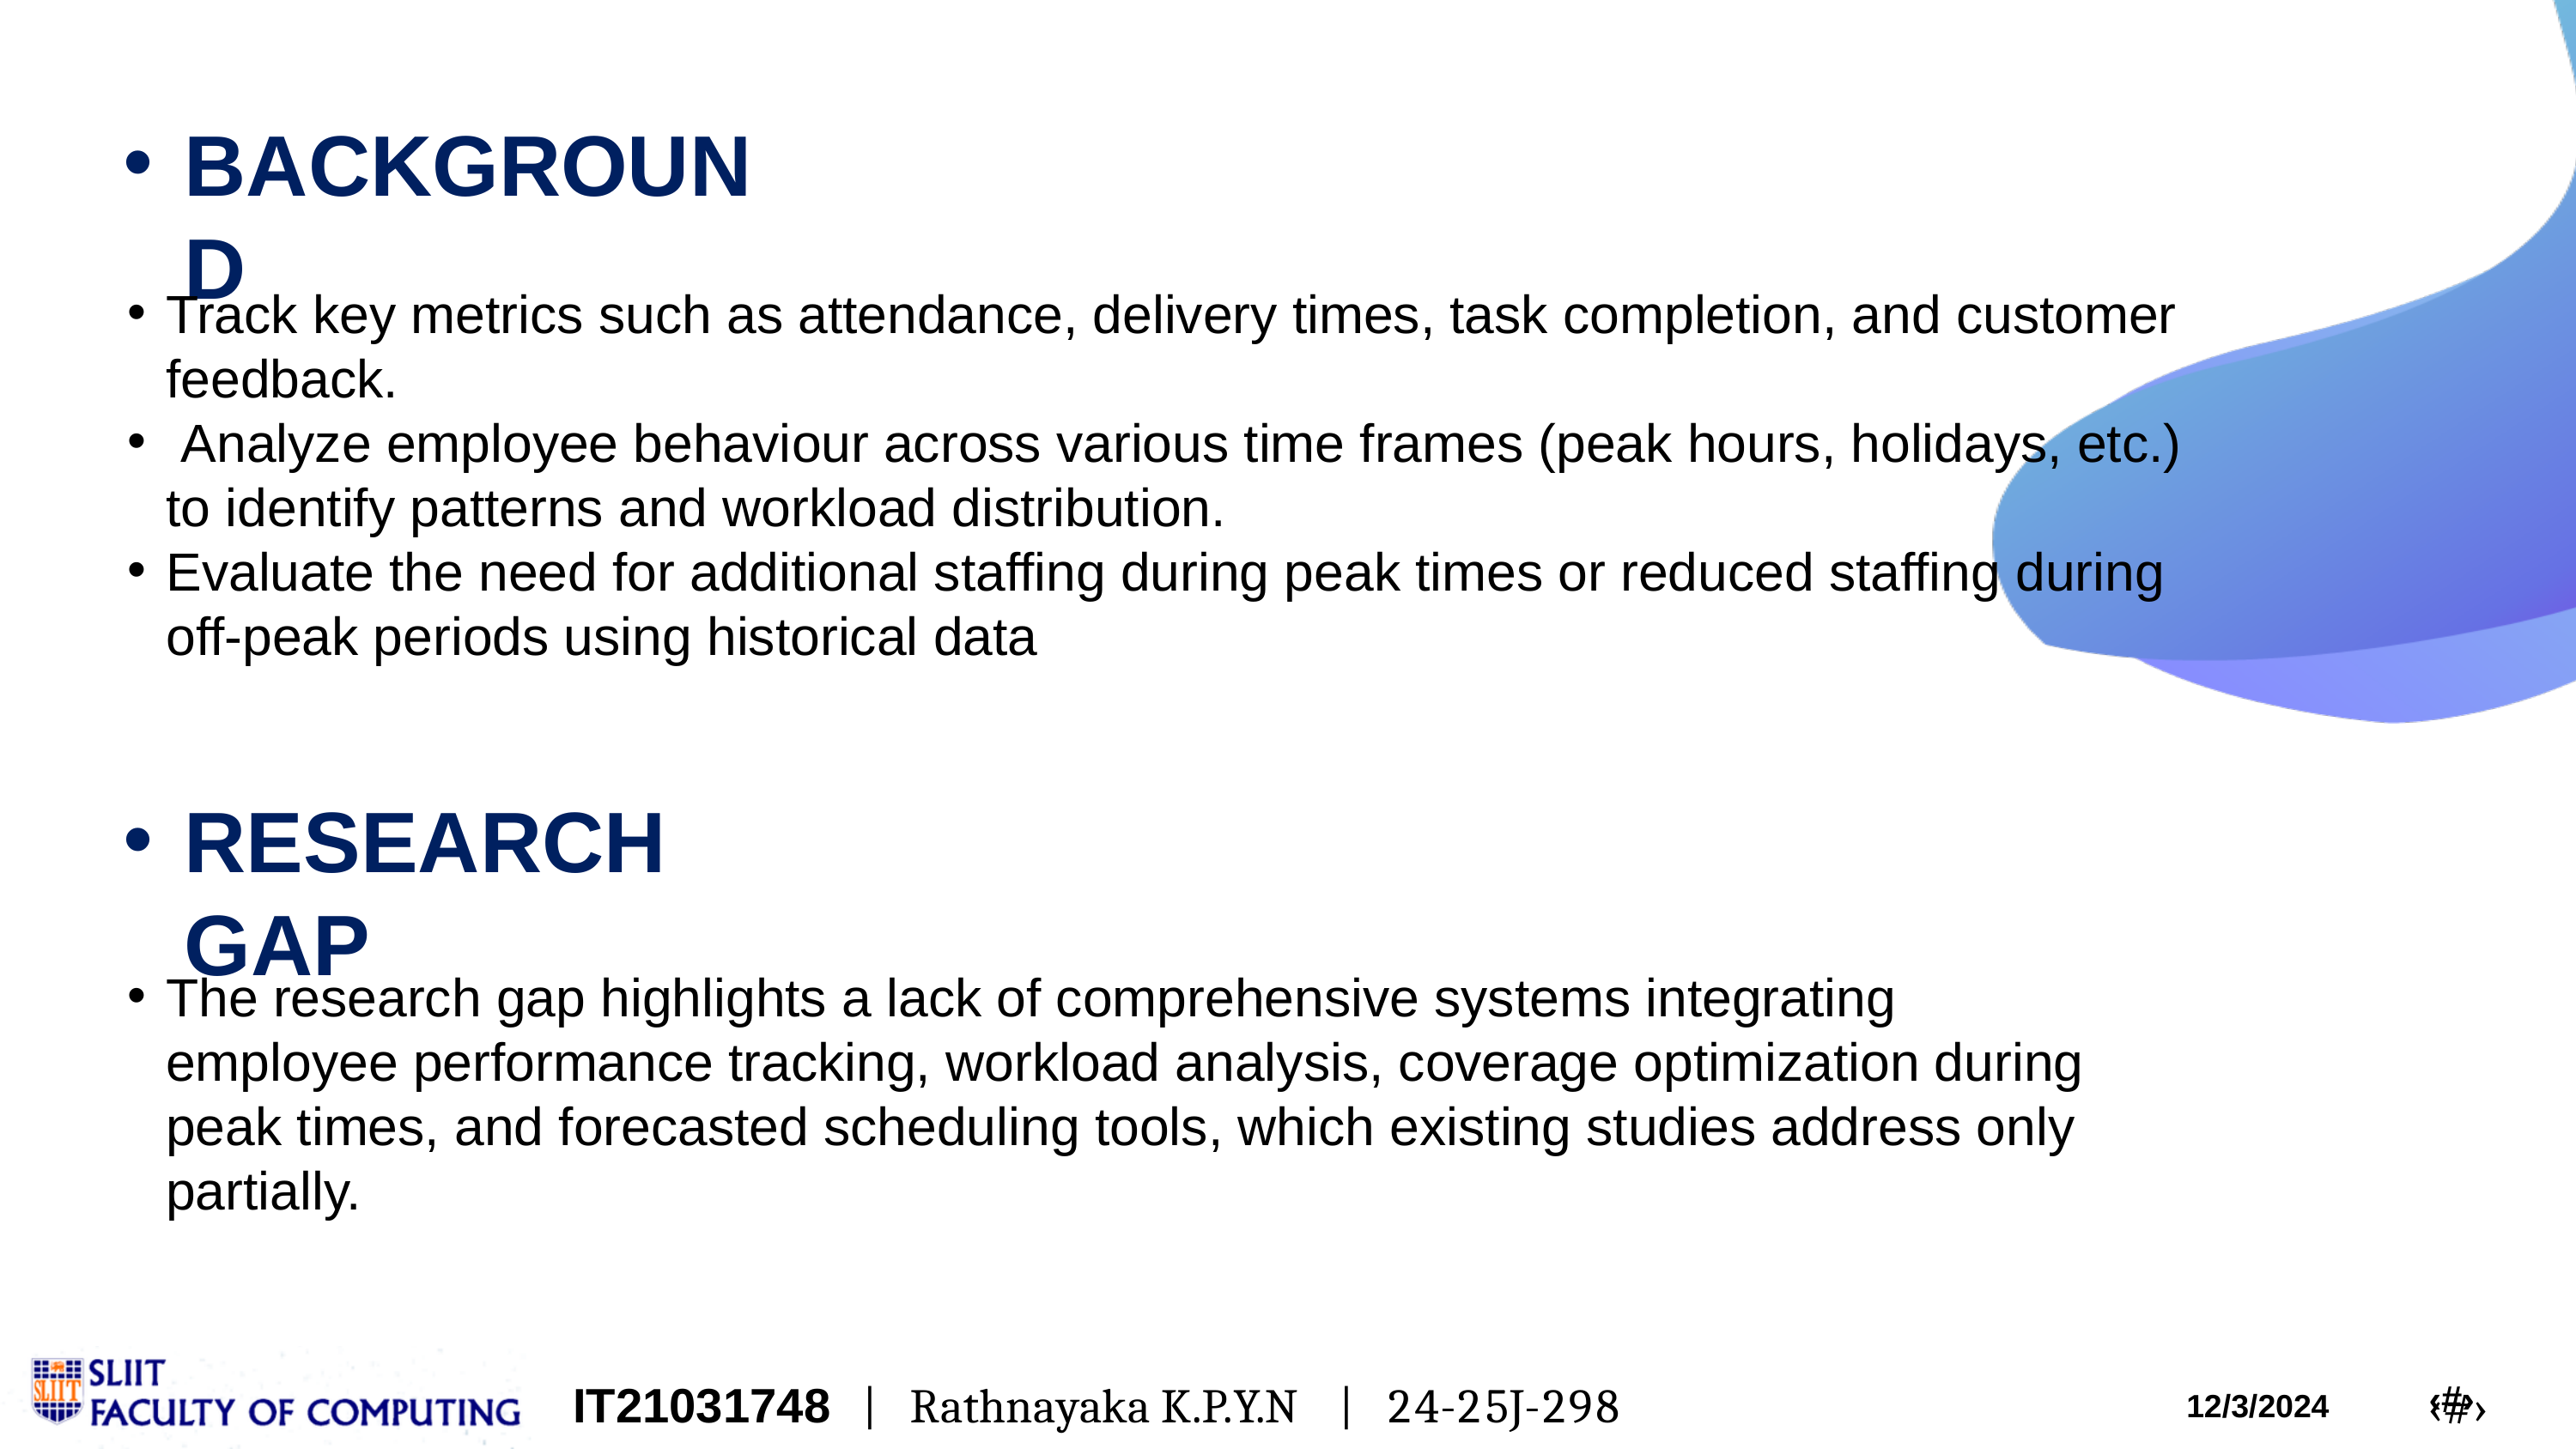

BACKGROUND
Track key metrics such as attendance, delivery times, task completion, and customer feedback.
 Analyze employee behaviour across various time frames (peak hours, holidays, etc.) to identify patterns and workload distribution.
Evaluate the need for additional staffing during peak times or reduced staffing during off-peak periods using historical data
RESEARCH GAP
The research gap highlights a lack of comprehensive systems integrating employee performance tracking, workload analysis, coverage optimization during peak times, and forecasted scheduling tools, which existing studies address only partially.

IT21031748   |   Rathnayaka K.P.Y.N   |   24-25J-298
‹#›
‹#›
12/3/2024